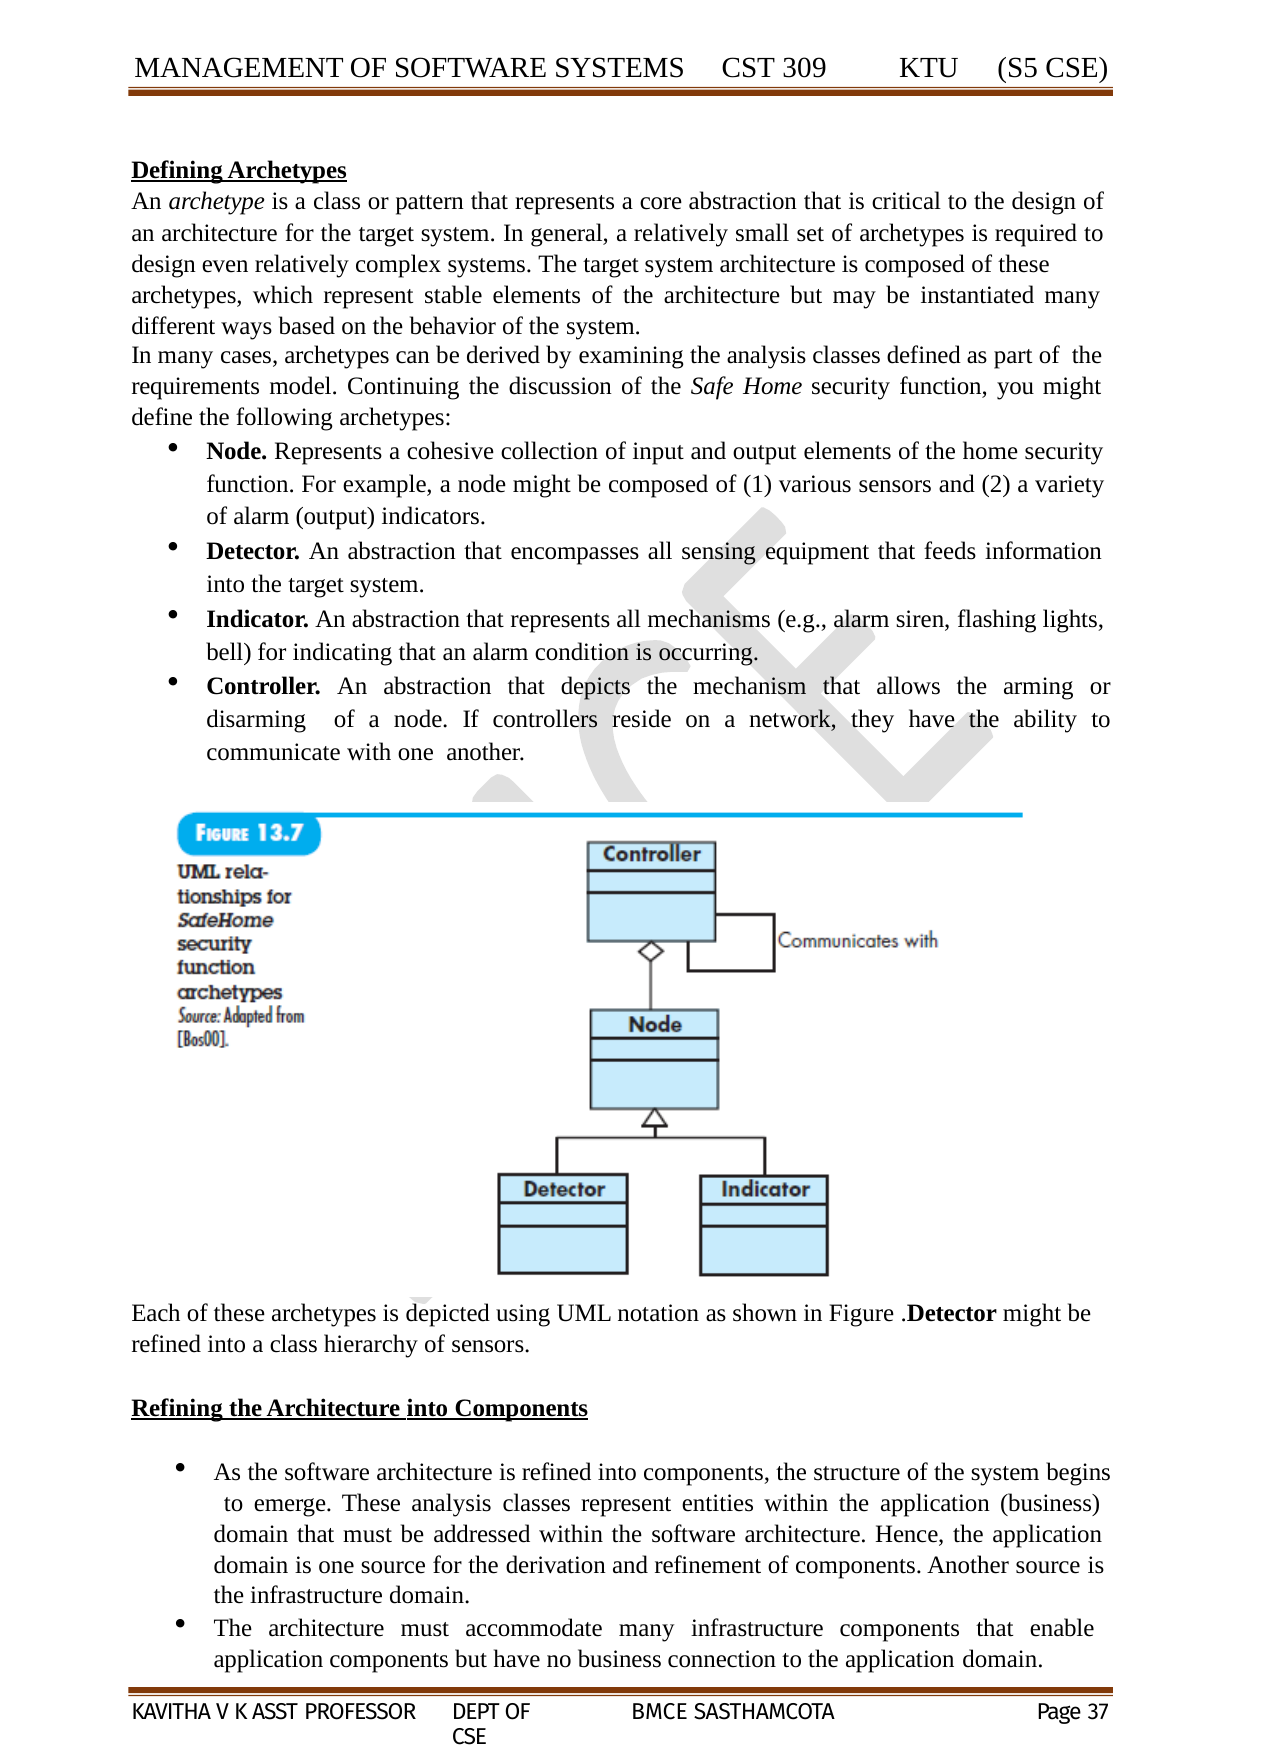

MANAGEMENT OF SOFTWARE SYSTEMS
CST 309
KTU	(S5 CSE)

Defining Archetypes
An archetype is a class or pattern that represents a core abstraction that is critical to the design of  an architecture for the target system. In general, a relatively small set of archetypes is required to  design even relatively complex systems. The target system architecture is composed of these
archetypes, which represent stable elements of the architecture but may be instantiated many  different ways based on the behavior of the system.
In many cases, archetypes can be derived by examining the analysis classes defined as part of the
requirements model. Continuing the discussion of the Safe Home security function, you might  define the following archetypes:
Node. Represents a cohesive collection of input and output elements of the home security  function. For example, a node might be composed of (1) various sensors and (2) a variety
of alarm (output) indicators.
Detector. An abstraction that encompasses all sensing equipment that feeds information  into the target system.
Indicator. An abstraction that represents all mechanisms (e.g., alarm siren, flashing lights,  bell) for indicating that an alarm condition is occurring.
Controller. An abstraction that depicts the mechanism that allows the arming or disarming  of a node. If controllers reside on a network, they have the ability to communicate with one  another.

Each of these archetypes is depicted using UML notation as shown in Figure .Detector might be  refined into a class hierarchy of sensors.

Refining the Architecture into Components

As the software architecture is refined into components, the structure of the system begins  to emerge. These analysis classes represent entities within the application (business)  domain that must be addressed within the software architecture. Hence, the application  domain is one source for the derivation and refinement of components. Another source is  the infrastructure domain.
The architecture must accommodate many infrastructure components that enable  application components but have no business connection to the application domain.

KAVITHA V K ASST PROFESSOR
DEPT OF CSE
BMCE SASTHAMCOTA
Page 37